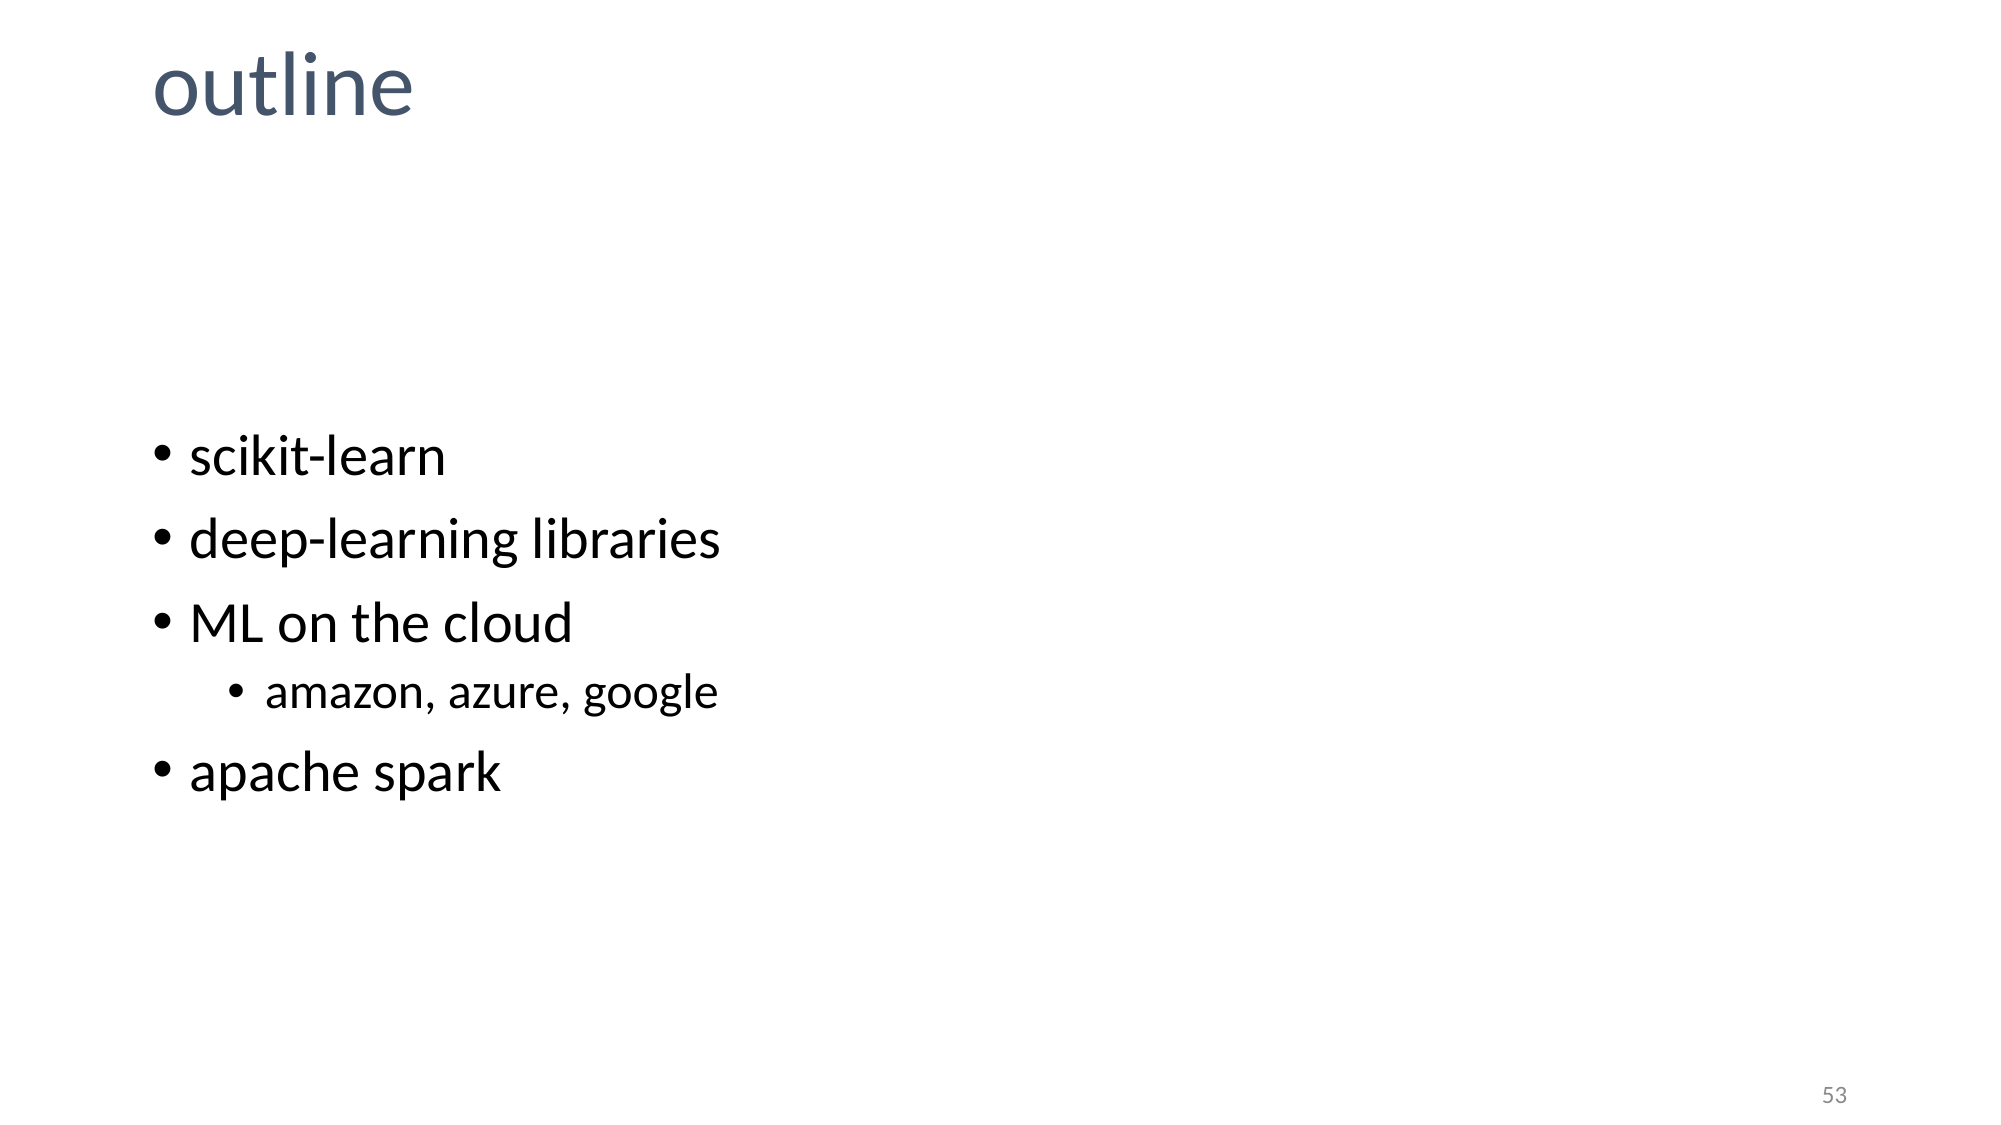

# outline
scikit-learn
deep-learning libraries
ML on the cloud
amazon, azure, google
apache spark
53